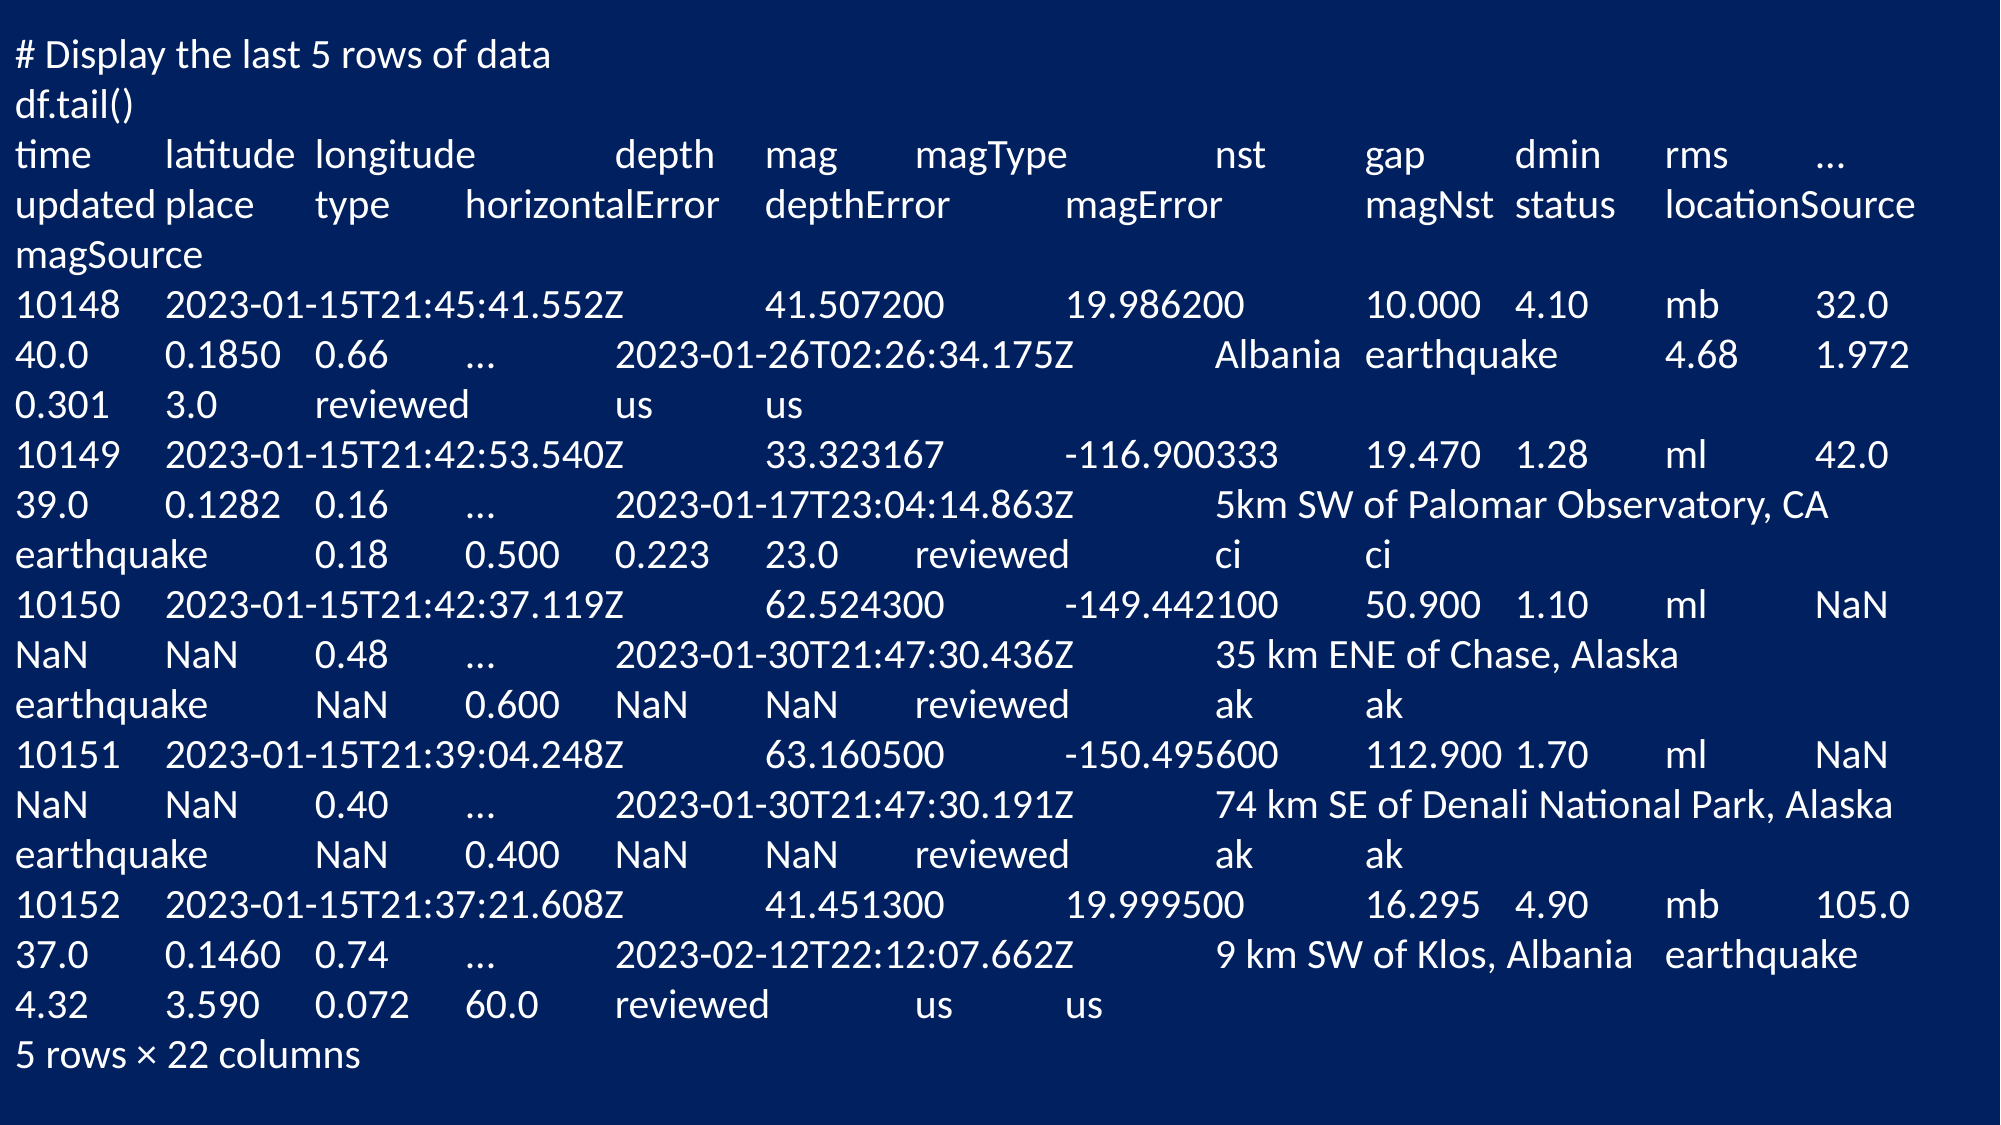

# Display the last 5 rows of data
df.tail()
time	latitude	longitude	depth	mag	magType	nst	gap	dmin	rms	...	updated	place	type	horizontalError	depthError	magError	magNst	status	locationSource	magSource
10148	2023-01-15T21:45:41.552Z	41.507200	19.986200	10.000	4.10	mb	32.0	40.0	0.1850	0.66	...	2023-01-26T02:26:34.175Z	Albania	earthquake	4.68	1.972	0.301	3.0	reviewed	us	us
10149	2023-01-15T21:42:53.540Z	33.323167	-116.900333	19.470	1.28	ml	42.0	39.0	0.1282	0.16	...	2023-01-17T23:04:14.863Z	5km SW of Palomar Observatory, CA	earthquake	0.18	0.500	0.223	23.0	reviewed	ci	ci
10150	2023-01-15T21:42:37.119Z	62.524300	-149.442100	50.900	1.10	ml	NaN	NaN	NaN	0.48	...	2023-01-30T21:47:30.436Z	35 km ENE of Chase, Alaska	earthquake	NaN	0.600	NaN	NaN	reviewed	ak	ak
10151	2023-01-15T21:39:04.248Z	63.160500	-150.495600	112.900	1.70	ml	NaN	NaN	NaN	0.40	...	2023-01-30T21:47:30.191Z	74 km SE of Denali National Park, Alaska	earthquake	NaN	0.400	NaN	NaN	reviewed	ak	ak
10152	2023-01-15T21:37:21.608Z	41.451300	19.999500	16.295	4.90	mb	105.0	37.0	0.1460	0.74	...	2023-02-12T22:12:07.662Z	9 km SW of Klos, Albania	earthquake	4.32	3.590	0.072	60.0	reviewed	us	us
5 rows × 22 columns